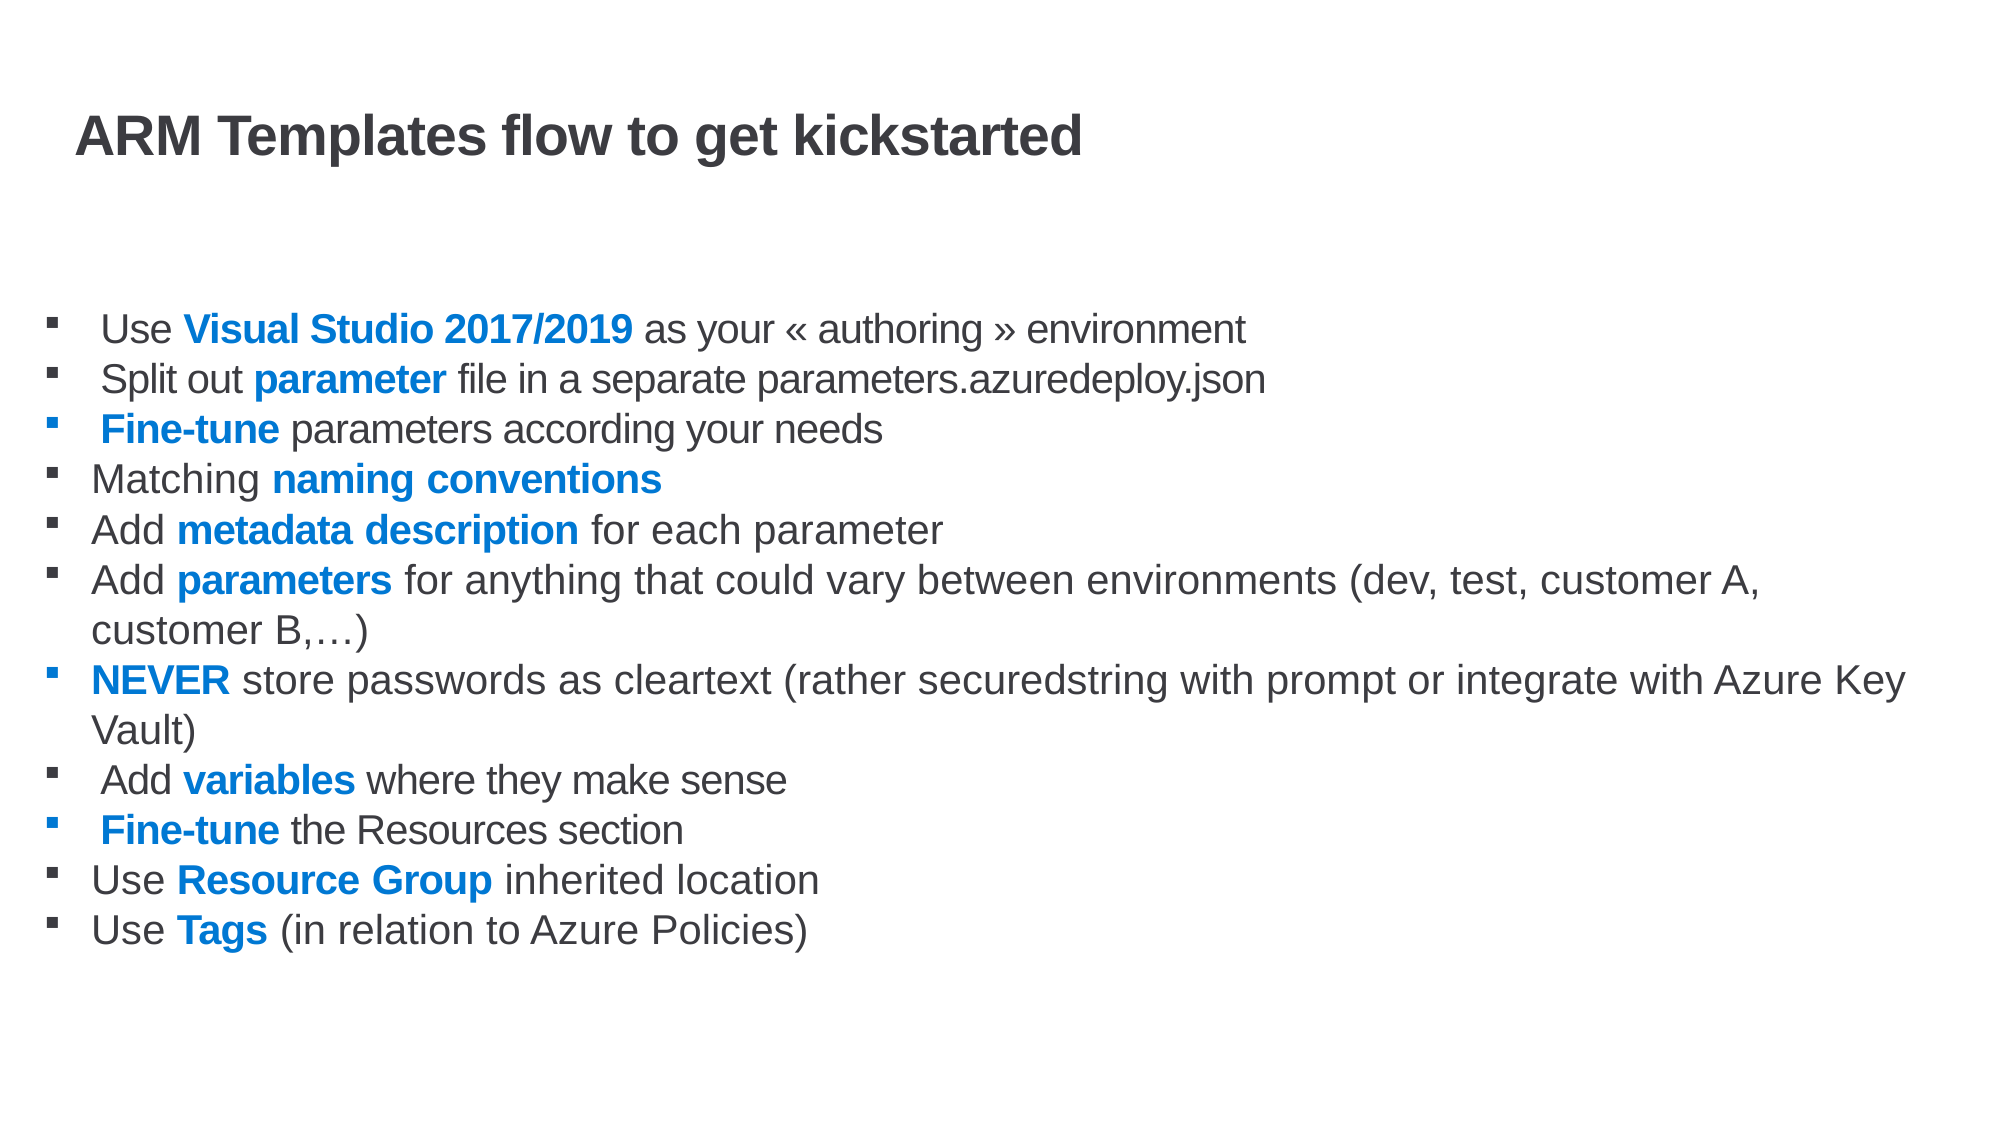

# ARM Templates flow to get kickstarted
Use Visual Studio 2017/2019 as your « authoring » environment
Split out parameter file in a separate parameters.azuredeploy.json
Fine-tune parameters according your needs
Matching naming conventions
Add metadata description for each parameter
Add parameters for anything that could vary between environments (dev, test, customer A, customer B,…)
NEVER store passwords as cleartext (rather securedstring with prompt or integrate with Azure Key Vault)
Add variables where they make sense
Fine-tune the Resources section
Use Resource Group inherited location
Use Tags (in relation to Azure Policies)